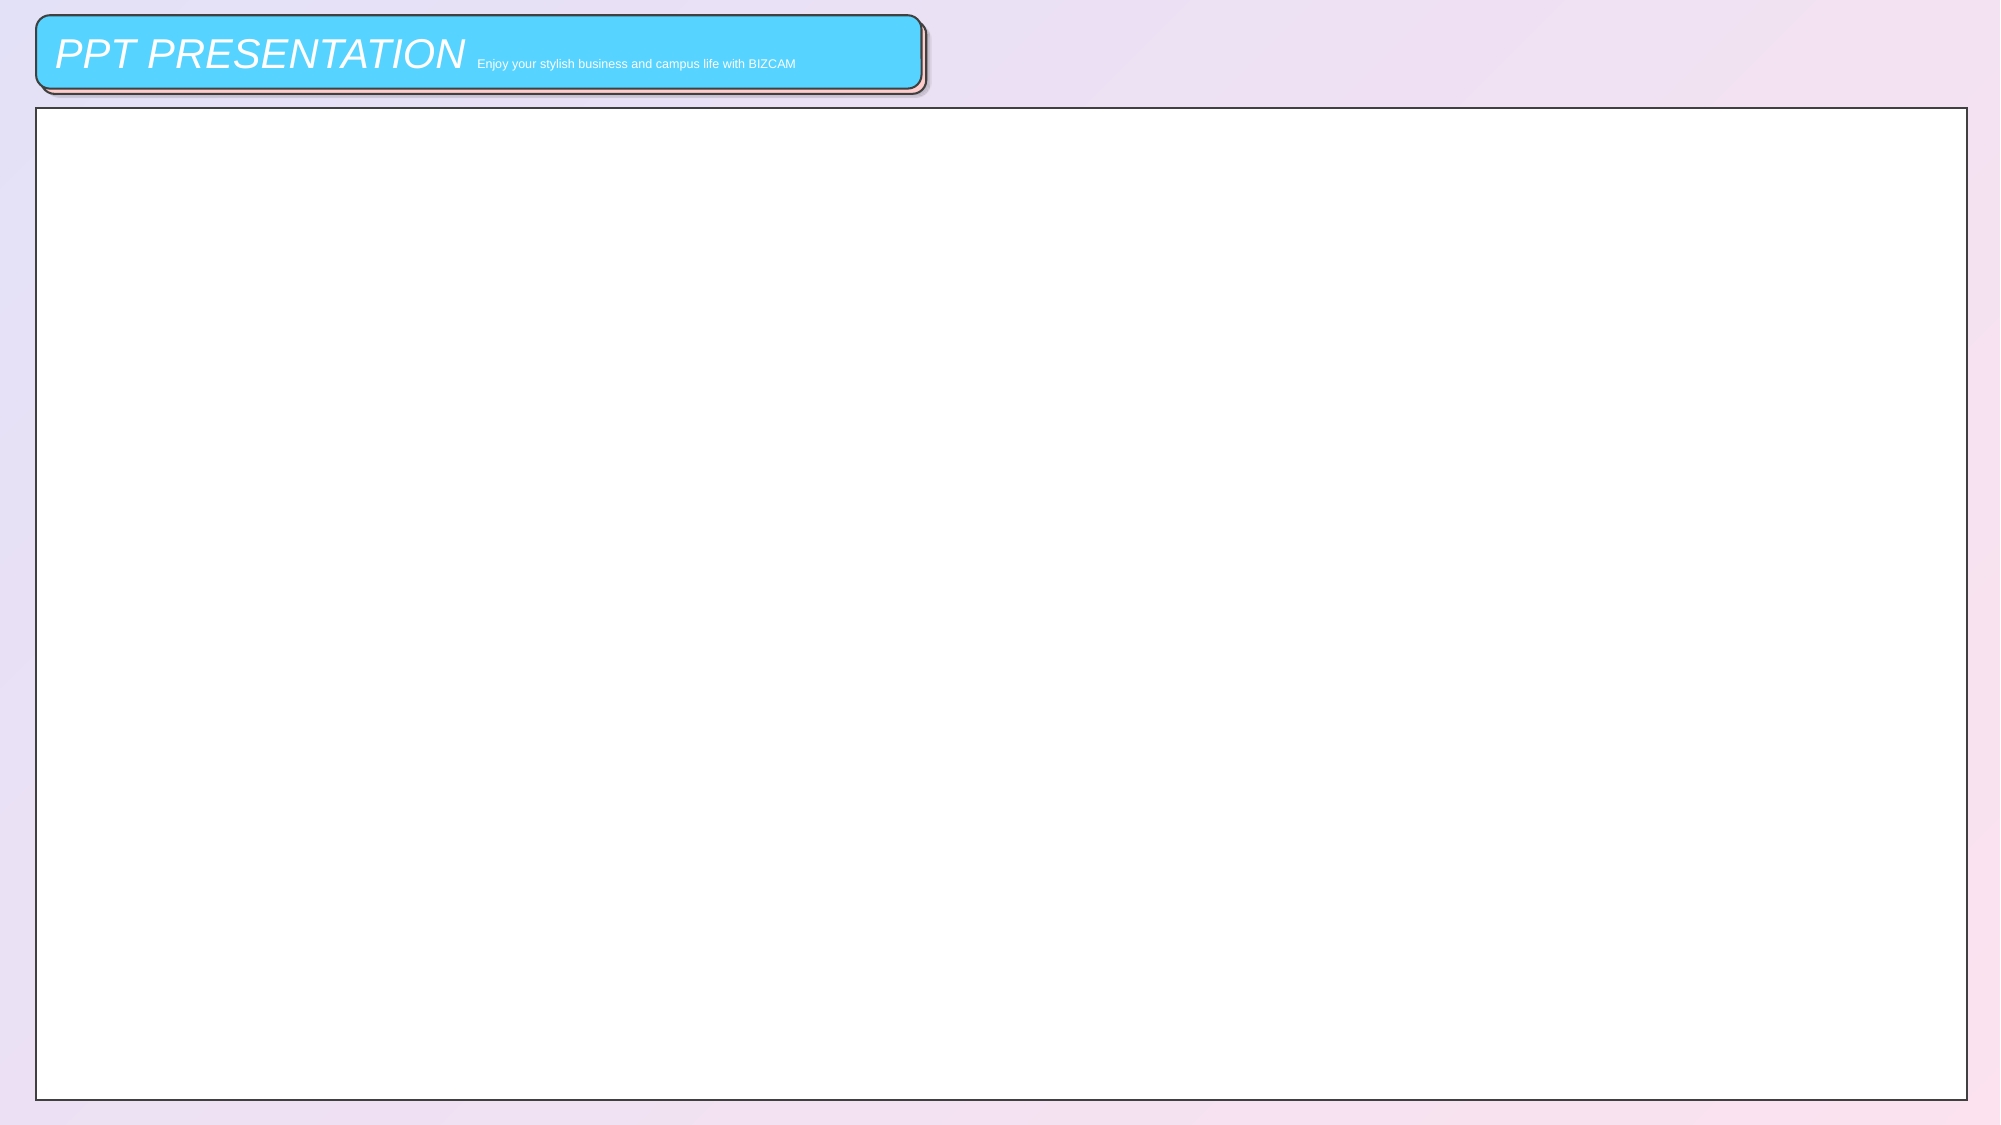

PPT PRESENTATION Enjoy your stylish business and campus life with BIZCAM